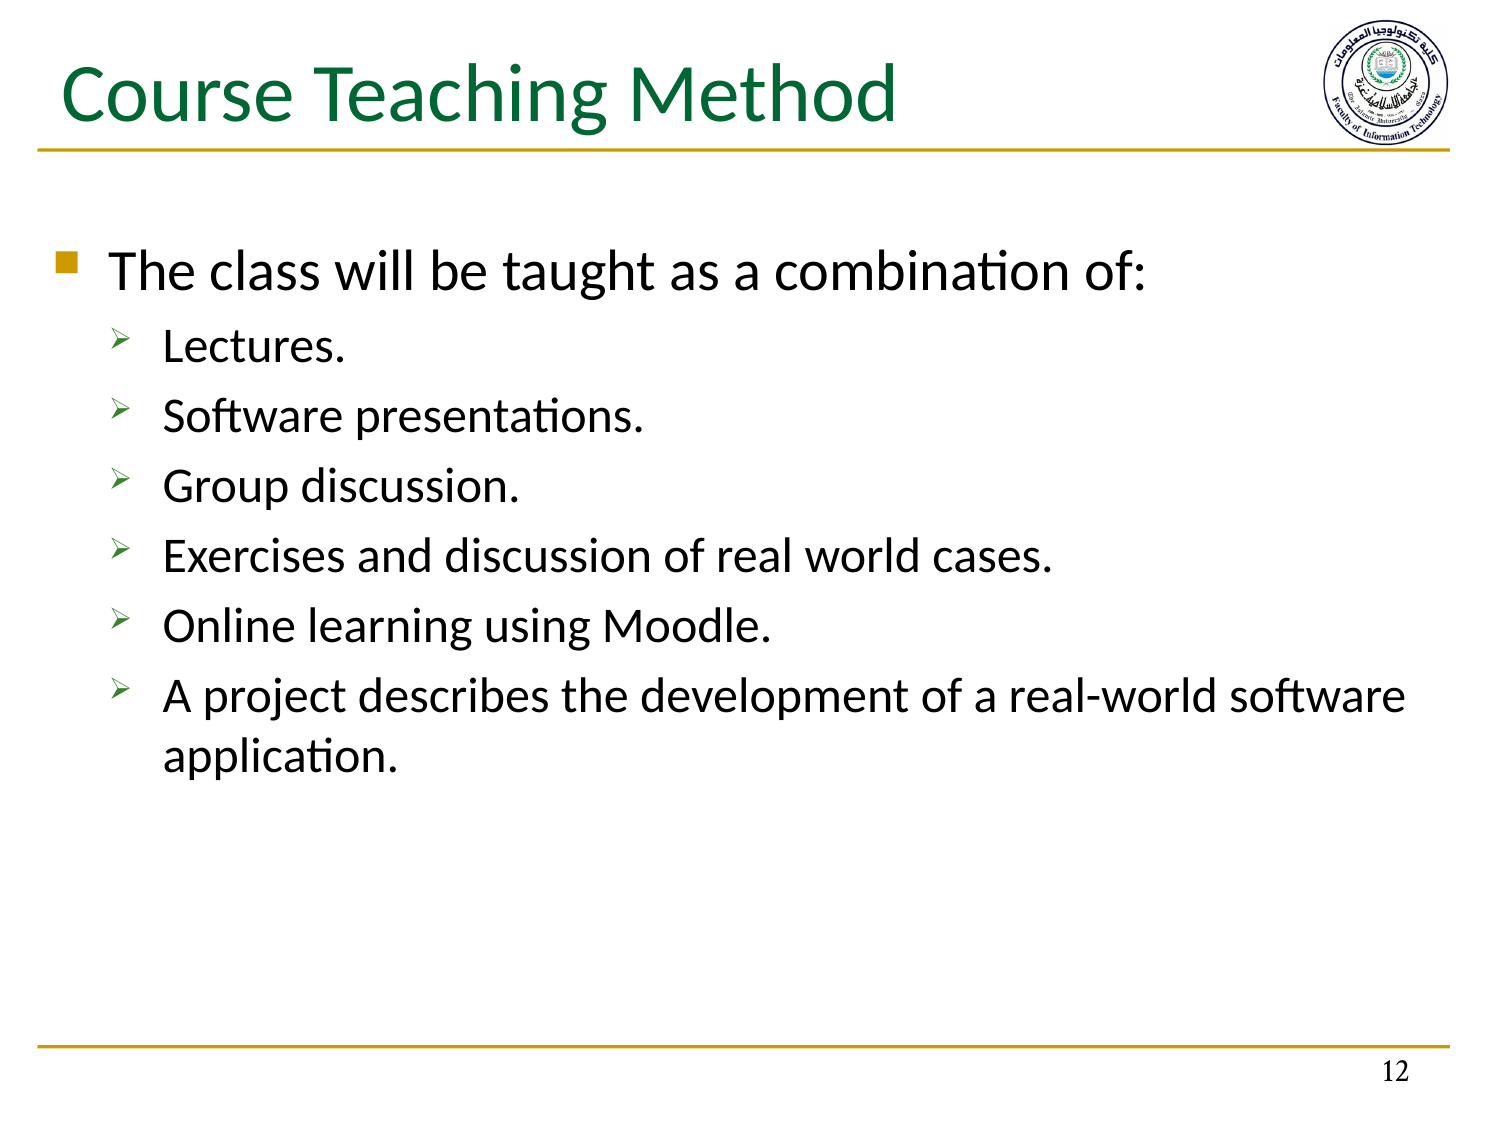

# Course Teaching Method
The class will be taught as a combination of:
Lectures.
Software presentations.
Group discussion.
Exercises and discussion of real world cases.
Online learning using Moodle.
A project describes the development of a real-world software application.

12